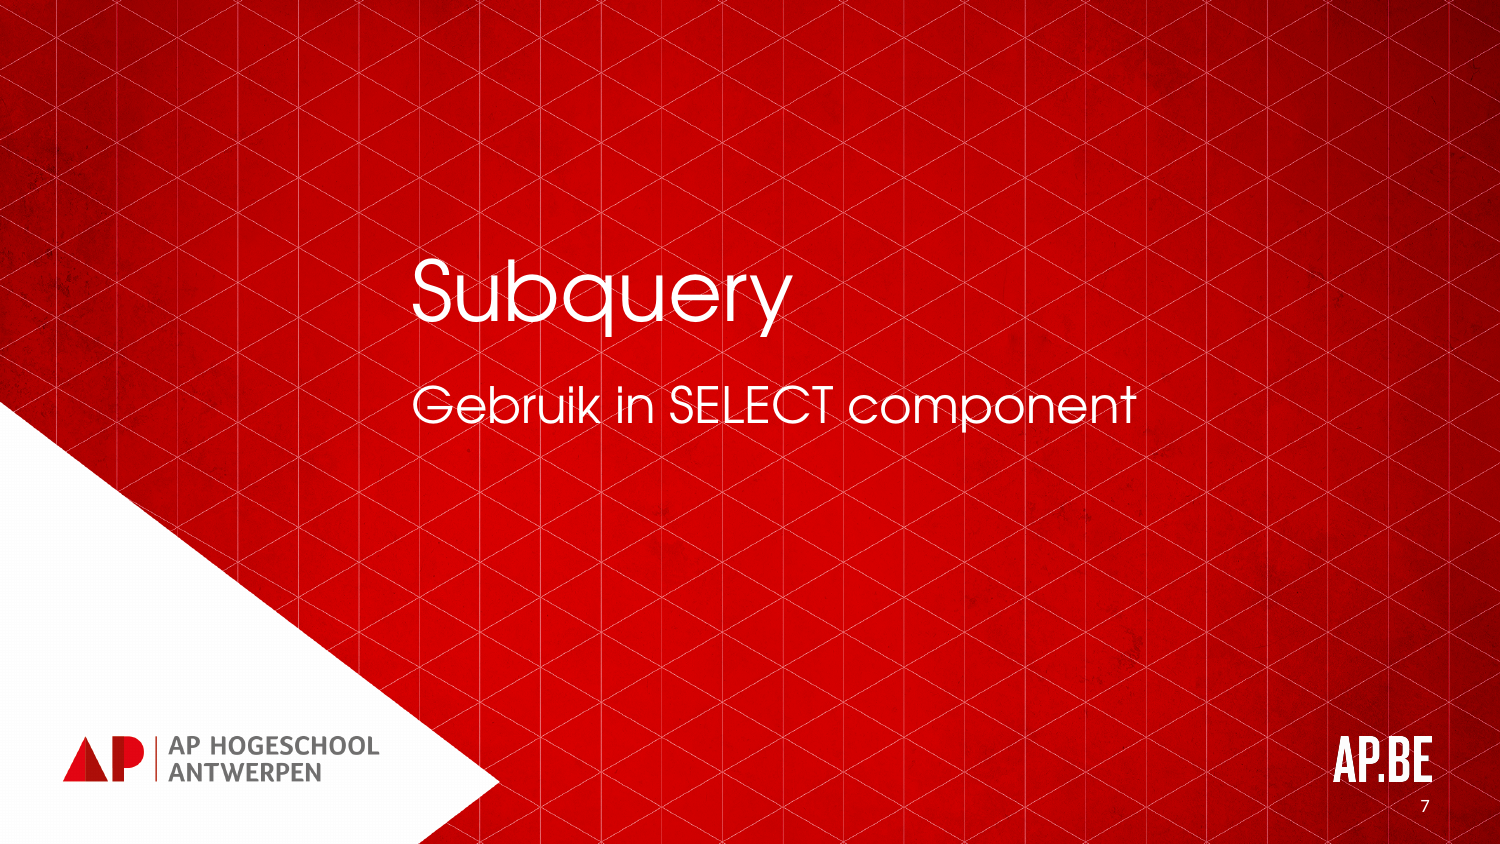

# Subquery
Gebruik in SELECT component
7